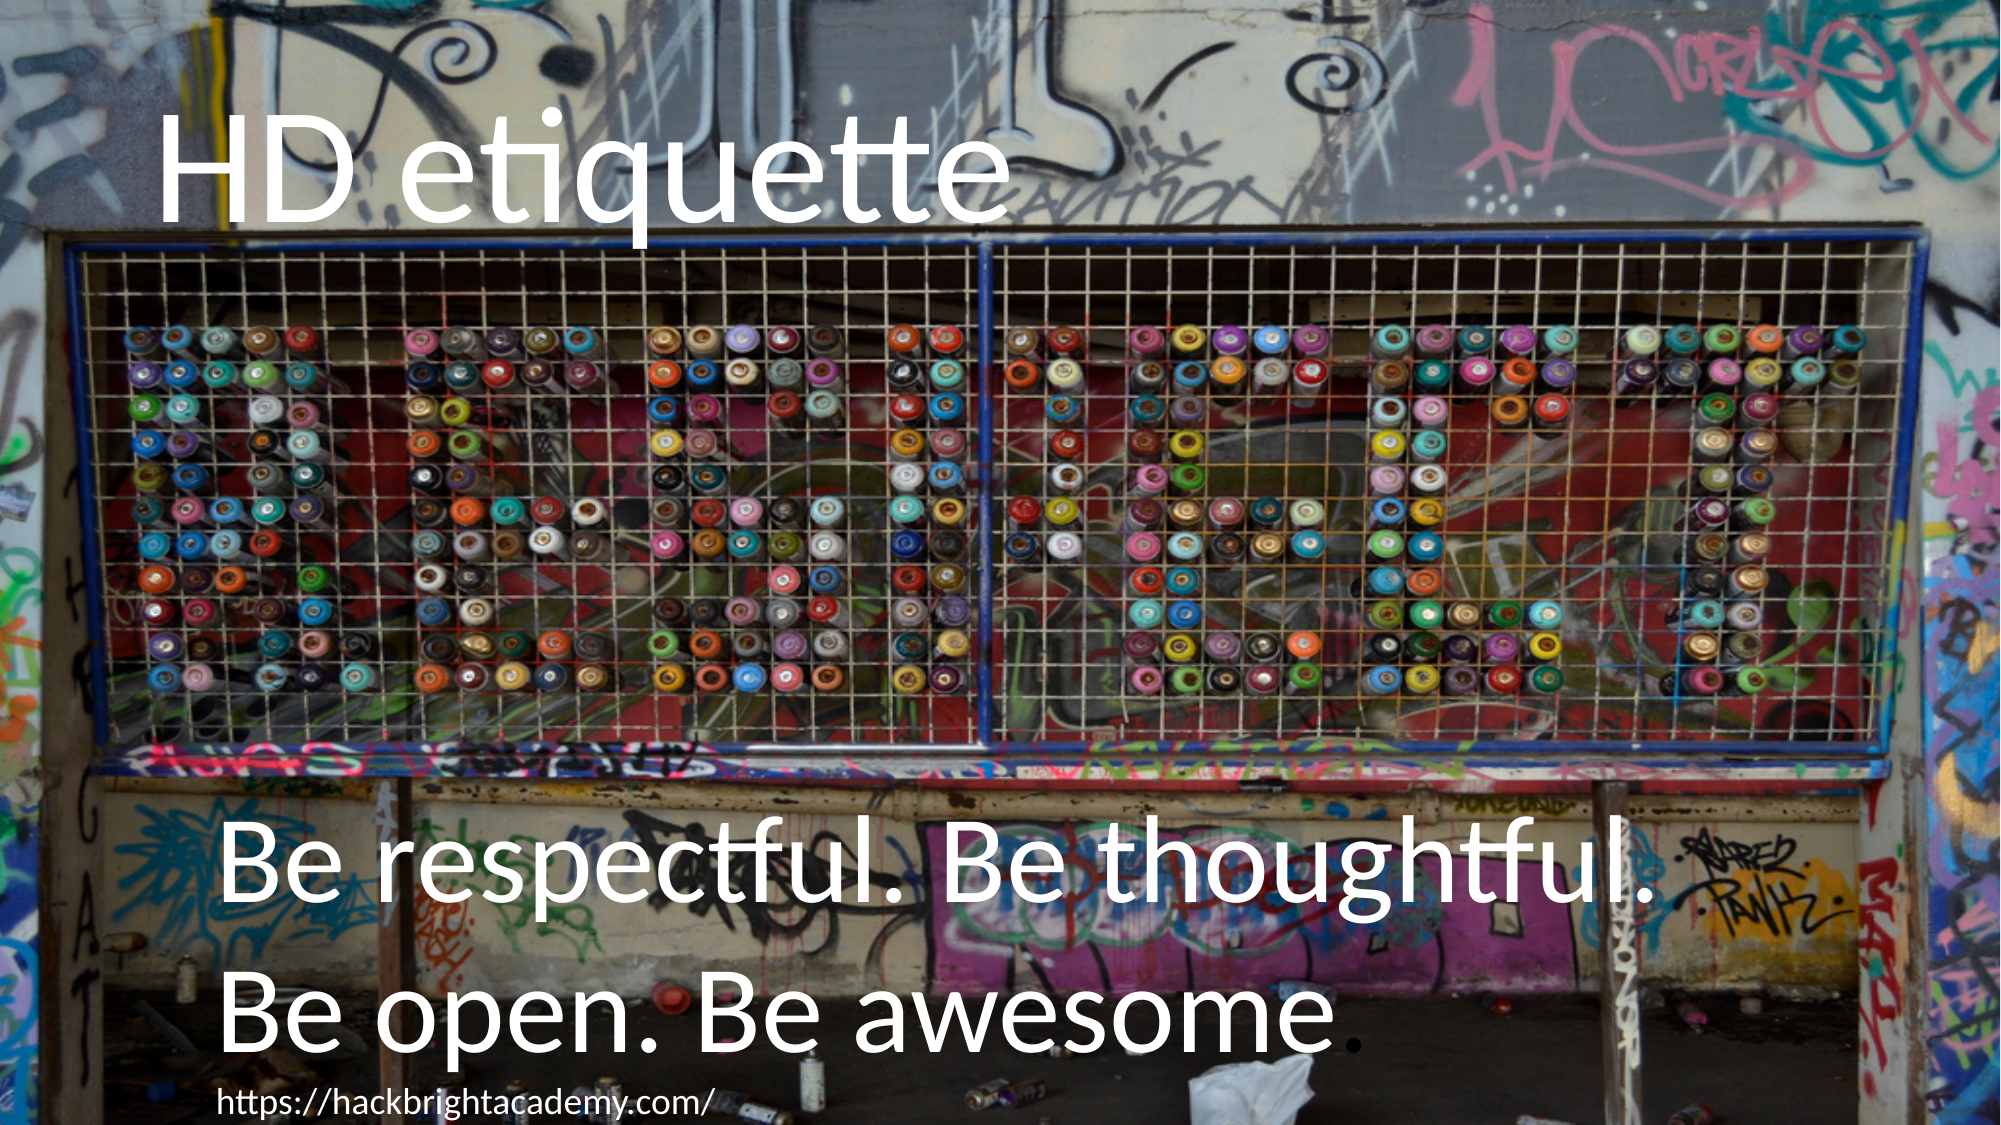

# HD etiquette
Be respectful. Be thoughtful. Be open. Be awesome. https://hackbrightacademy.com/